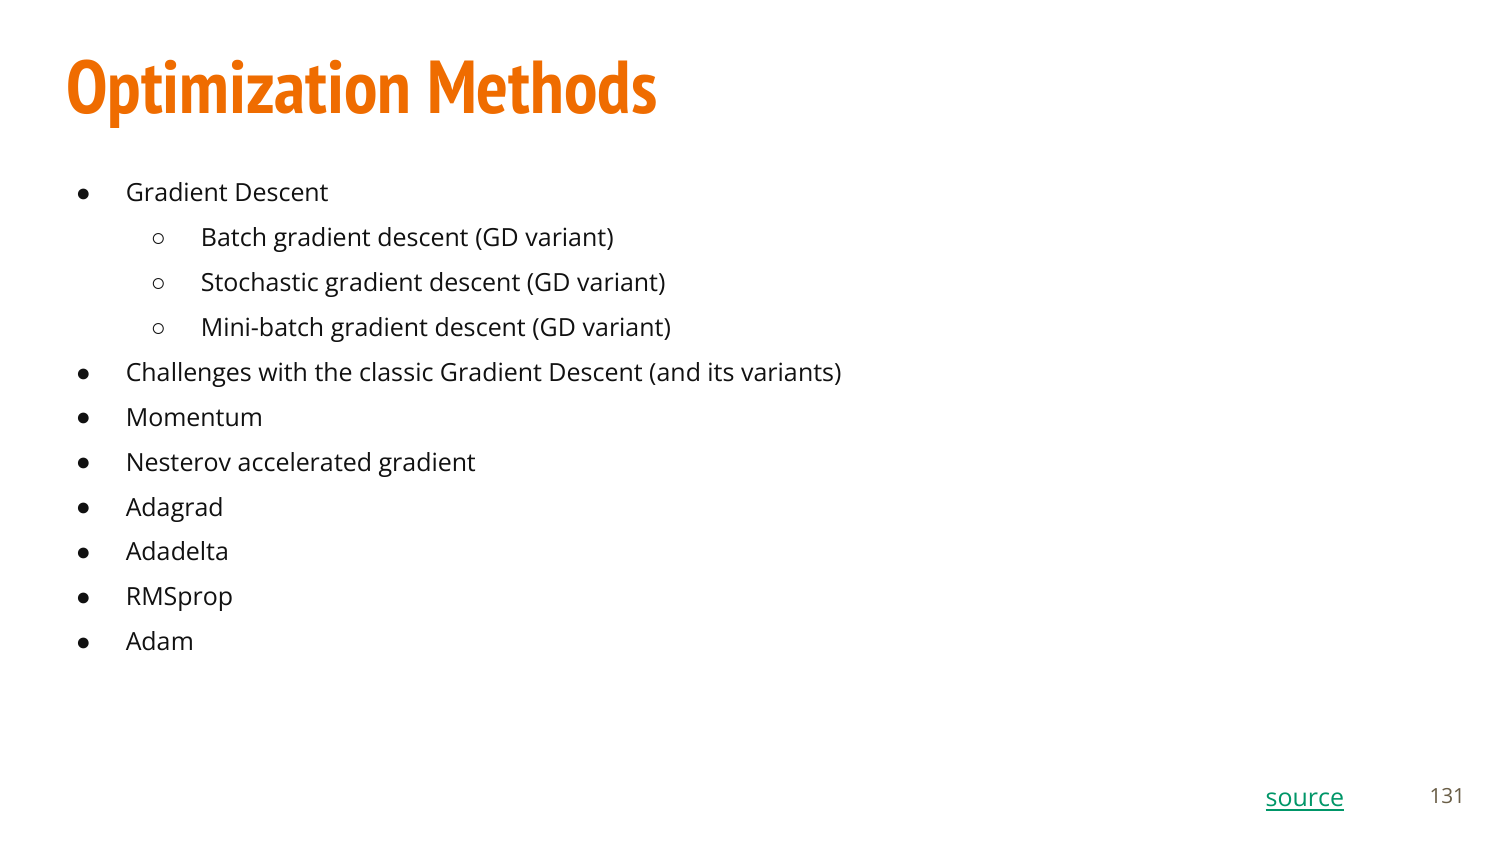

# Optimization Methods
Gradient Descent
Batch gradient descent (GD variant)
Stochastic gradient descent (GD variant)
Mini-batch gradient descent (GD variant)
Challenges with the classic Gradient Descent (and its variants)
Momentum
Nesterov accelerated gradient
Adagrad
Adadelta
RMSprop
Adam
131
source